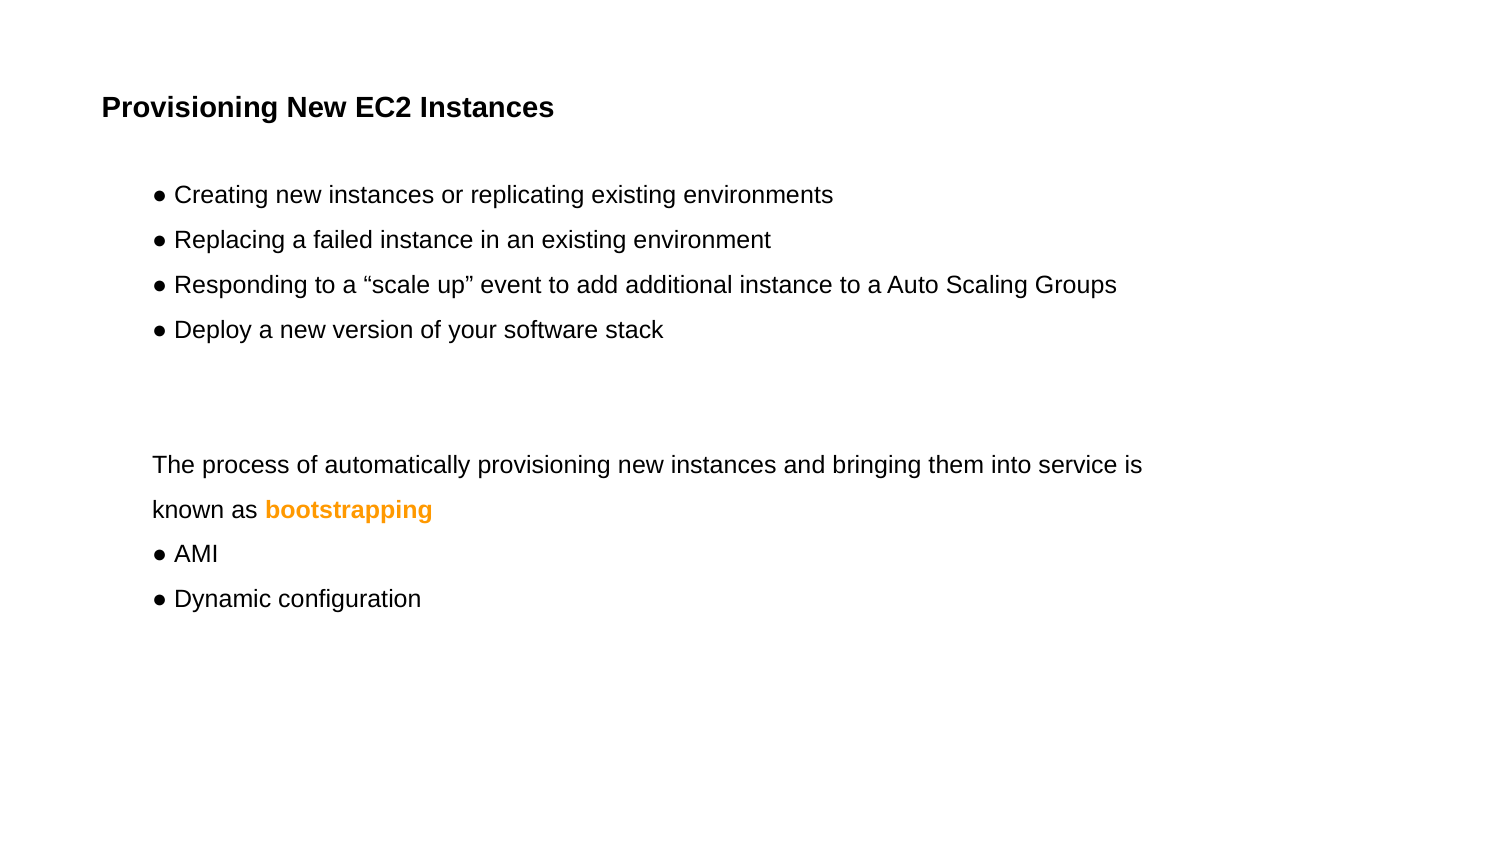

Provisioning New EC2 Instances
● Creating new instances or replicating existing environments
● Replacing a failed instance in an existing environment
● Responding to a “scale up” event to add additional instance to a Auto Scaling Groups
● Deploy a new version of your software stack

The process of automatically provisioning new instances and bringing them into service is known as bootstrapping
● AMI
● Dynamic configuration